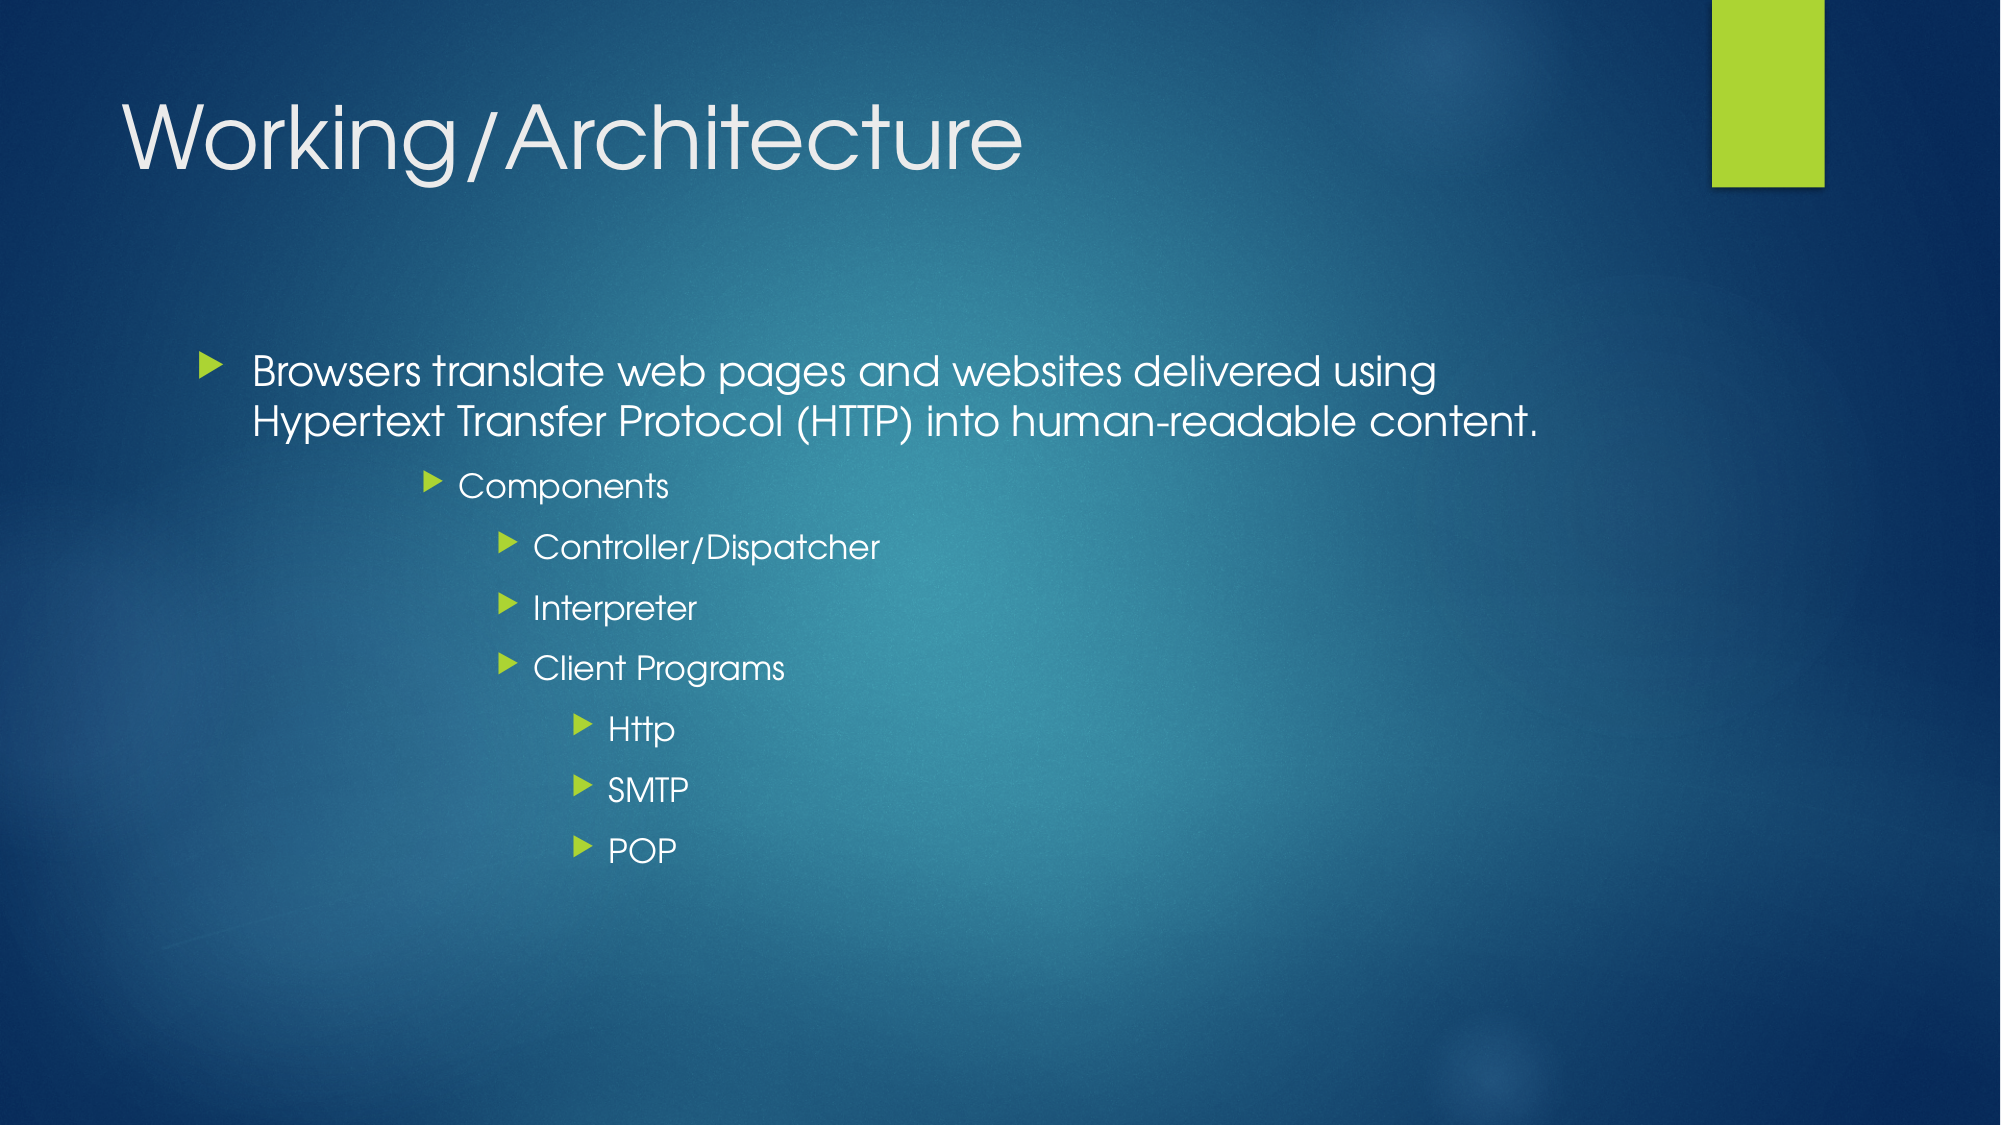

# Working/Architecture
Browsers translate web pages and websites delivered using Hypertext Transfer Protocol (HTTP) into human-readable content.
Components
Controller/Dispatcher
Interpreter
Client Programs
Http
SMTP
POP